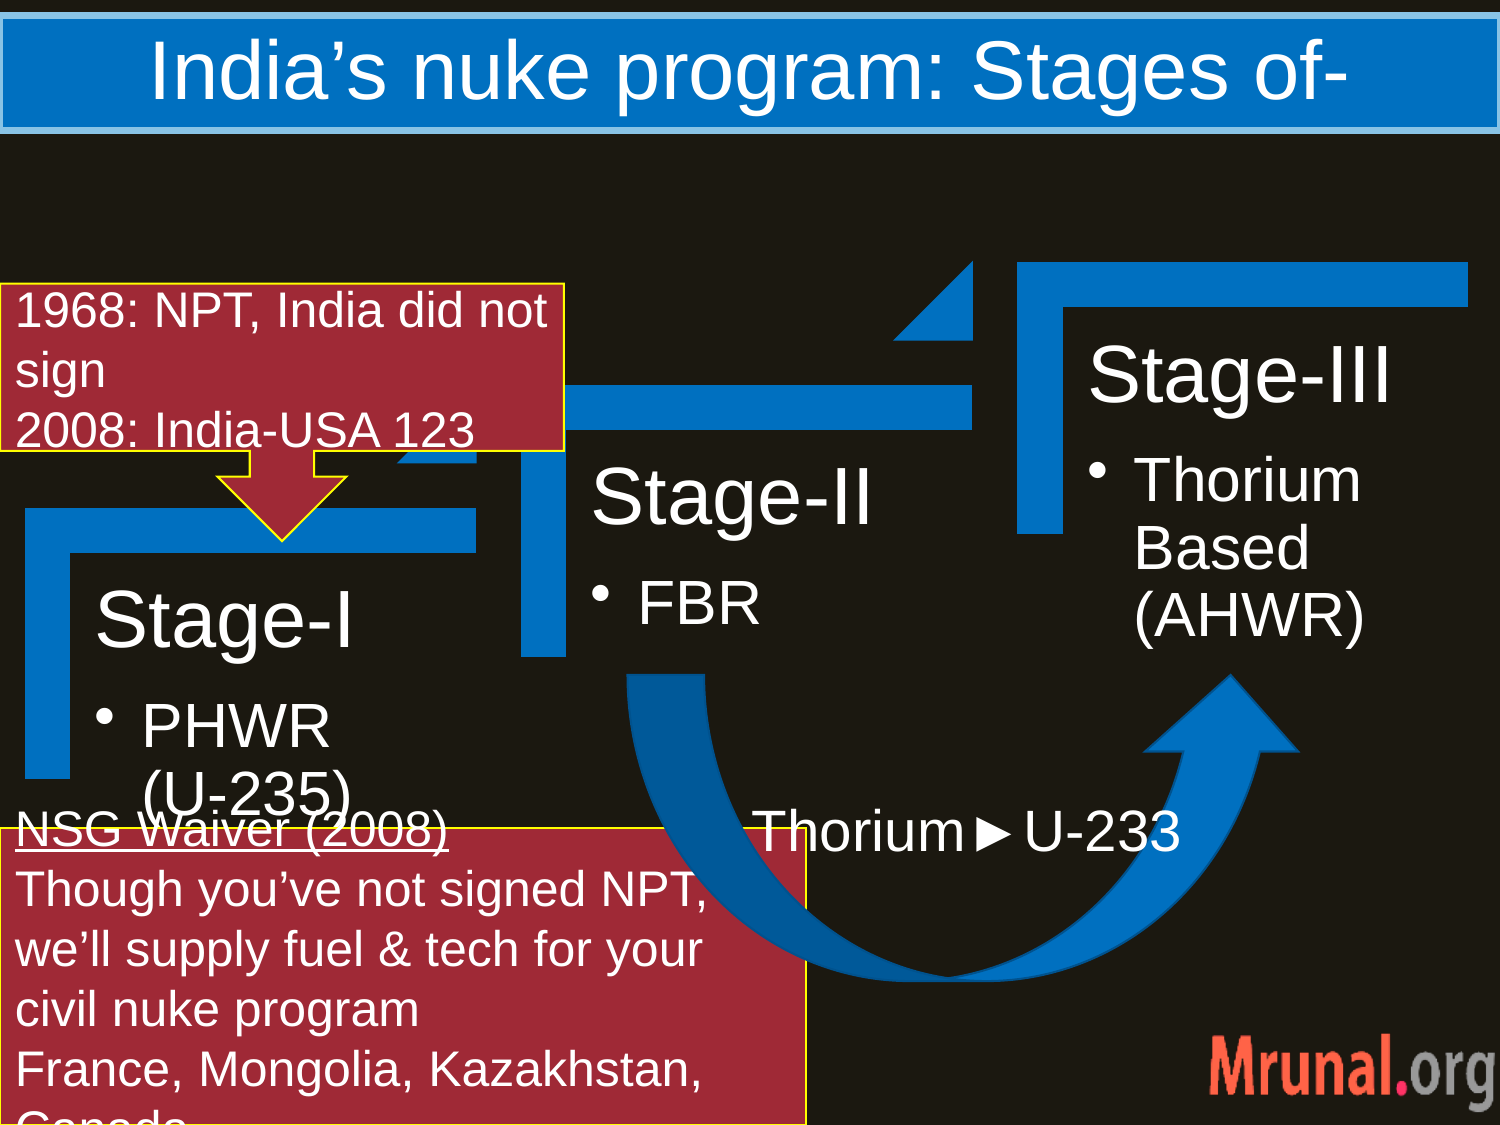

# India’s nuke program: Stages of-
Stage-I
PHWR
(U-235)
Stage-II
FBR
Stage-III
Thorium Based (AHWR)
1968: NPT, India did not sign
2008: India-USA 123
Thorium►U-233
NSG Waiver (2008)
Though you’ve not signed NPT, we’ll supply fuel & tech for your civil nuke program
France, Mongolia, Kazakhstan, Canada…